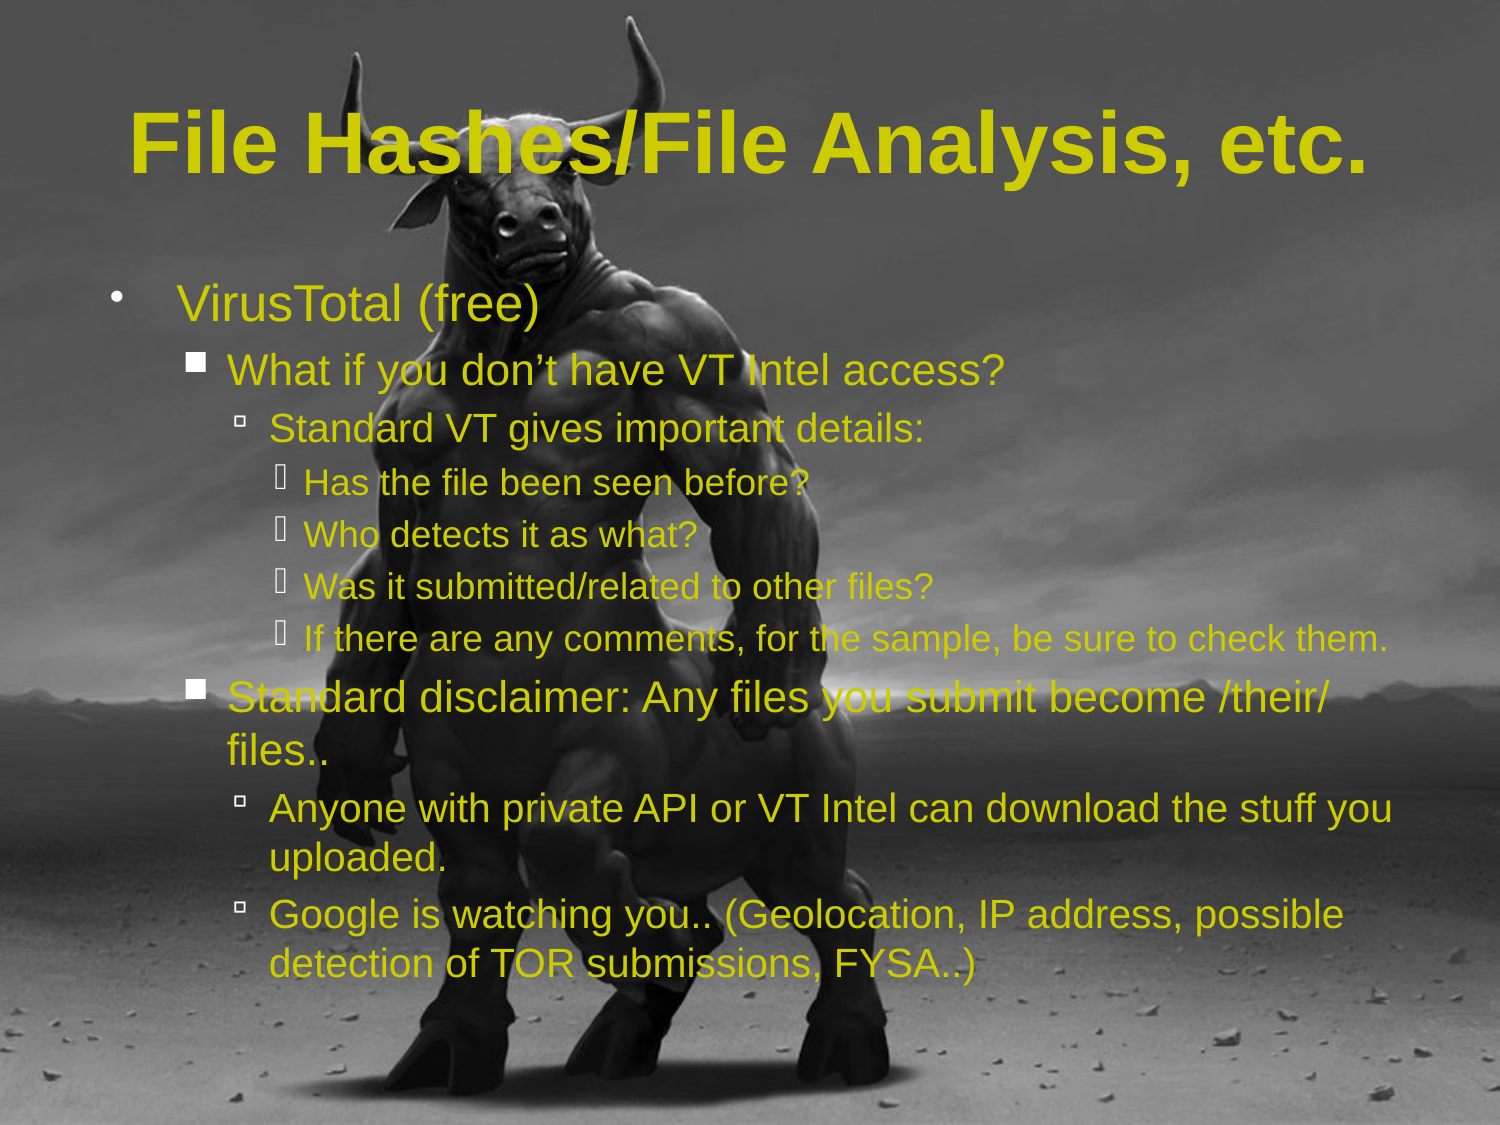

# File Hashes/File Analysis, etc.
VirusTotal (free)
What if you don’t have VT Intel access?
Standard VT gives important details:
Has the file been seen before?
Who detects it as what?
Was it submitted/related to other files?
If there are any comments, for the sample, be sure to check them.
Standard disclaimer: Any files you submit become /their/ files..
Anyone with private API or VT Intel can download the stuff you uploaded.
Google is watching you.. (Geolocation, IP address, possible detection of TOR submissions, FYSA..)